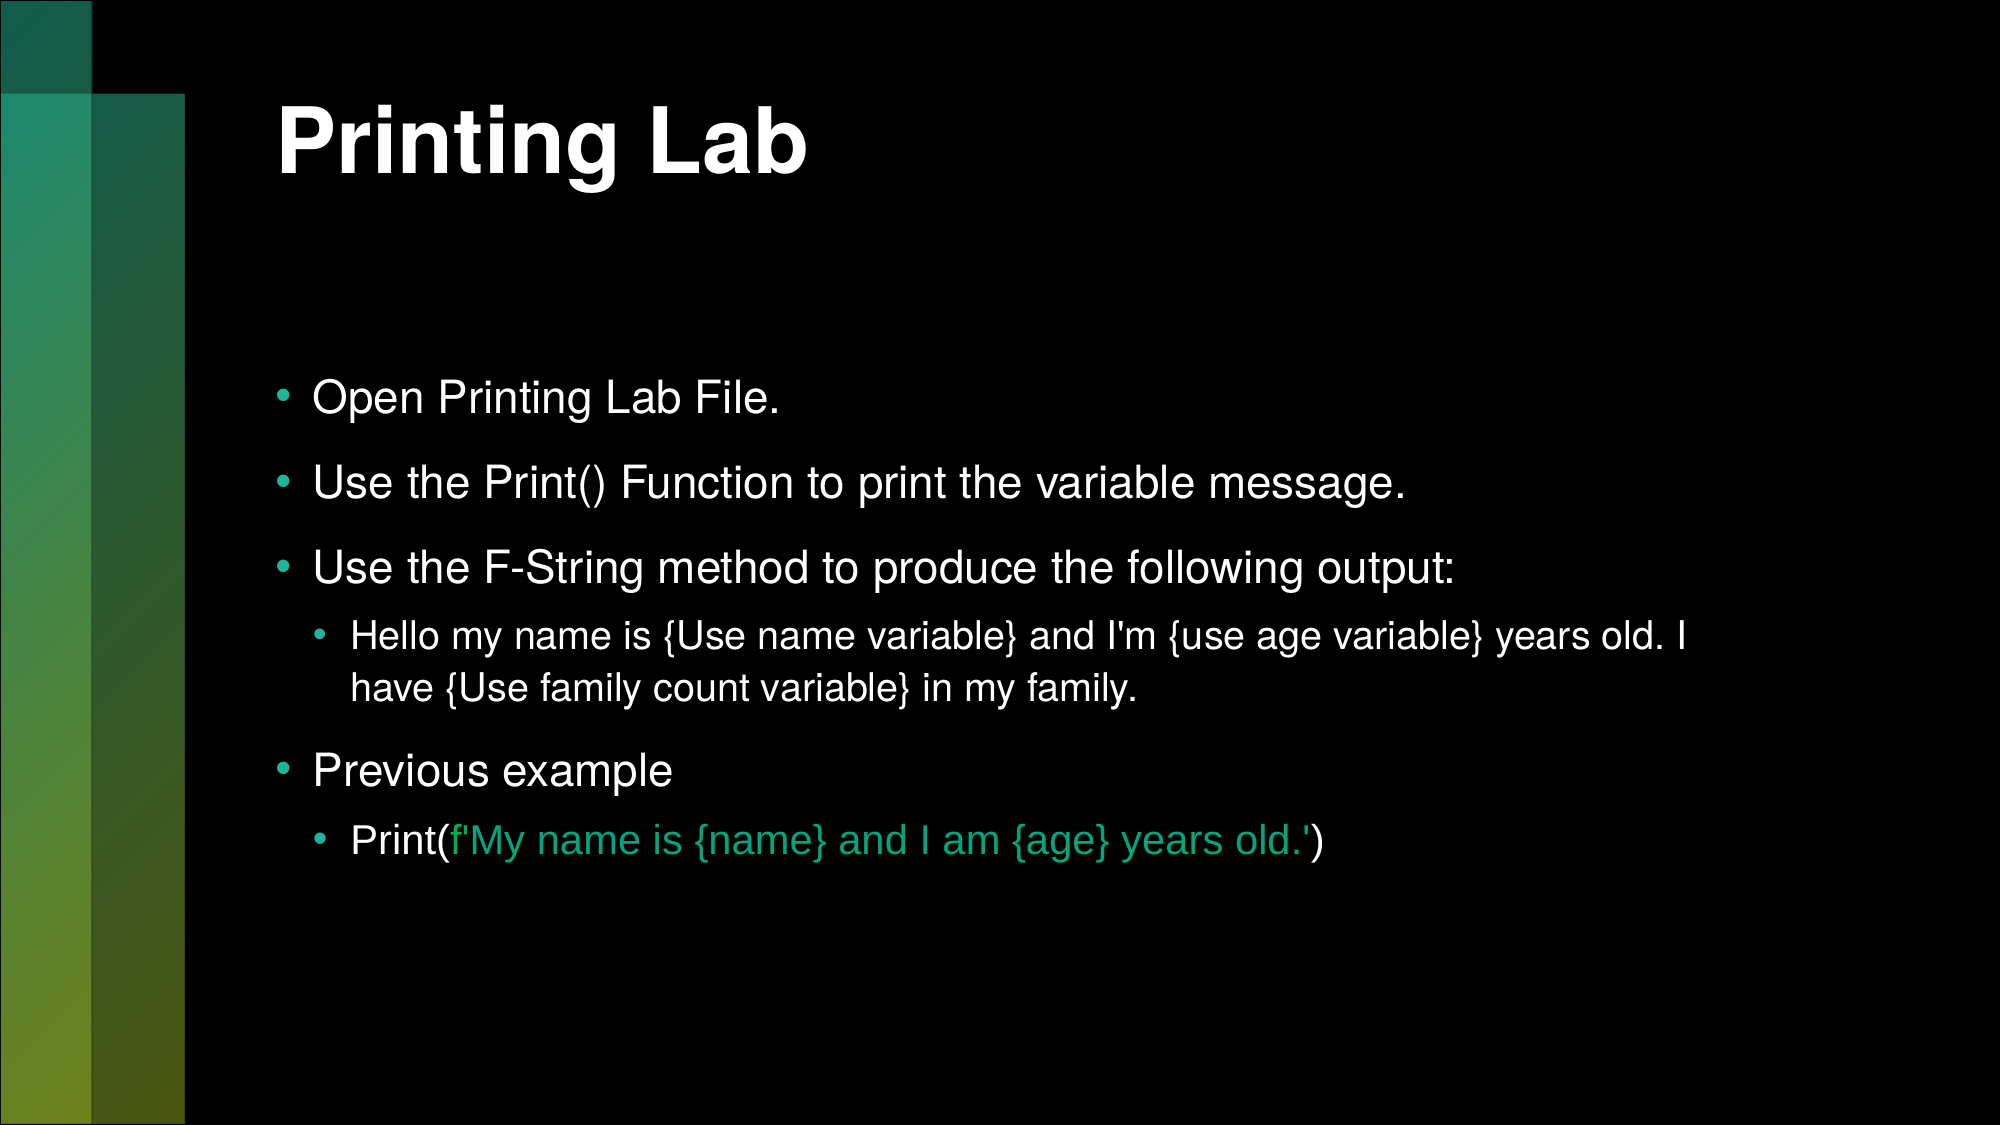

# Printing Lab
Open Printing Lab File.
Use the Print() Function to print the variable message.
Use the F-String method to produce the following output:
Hello my name is {Use name variable} and I'm {use age variable} years old. I have {Use family count variable} in my family.
Previous example
Print(f'My name is {name} and I am {age} years old.')